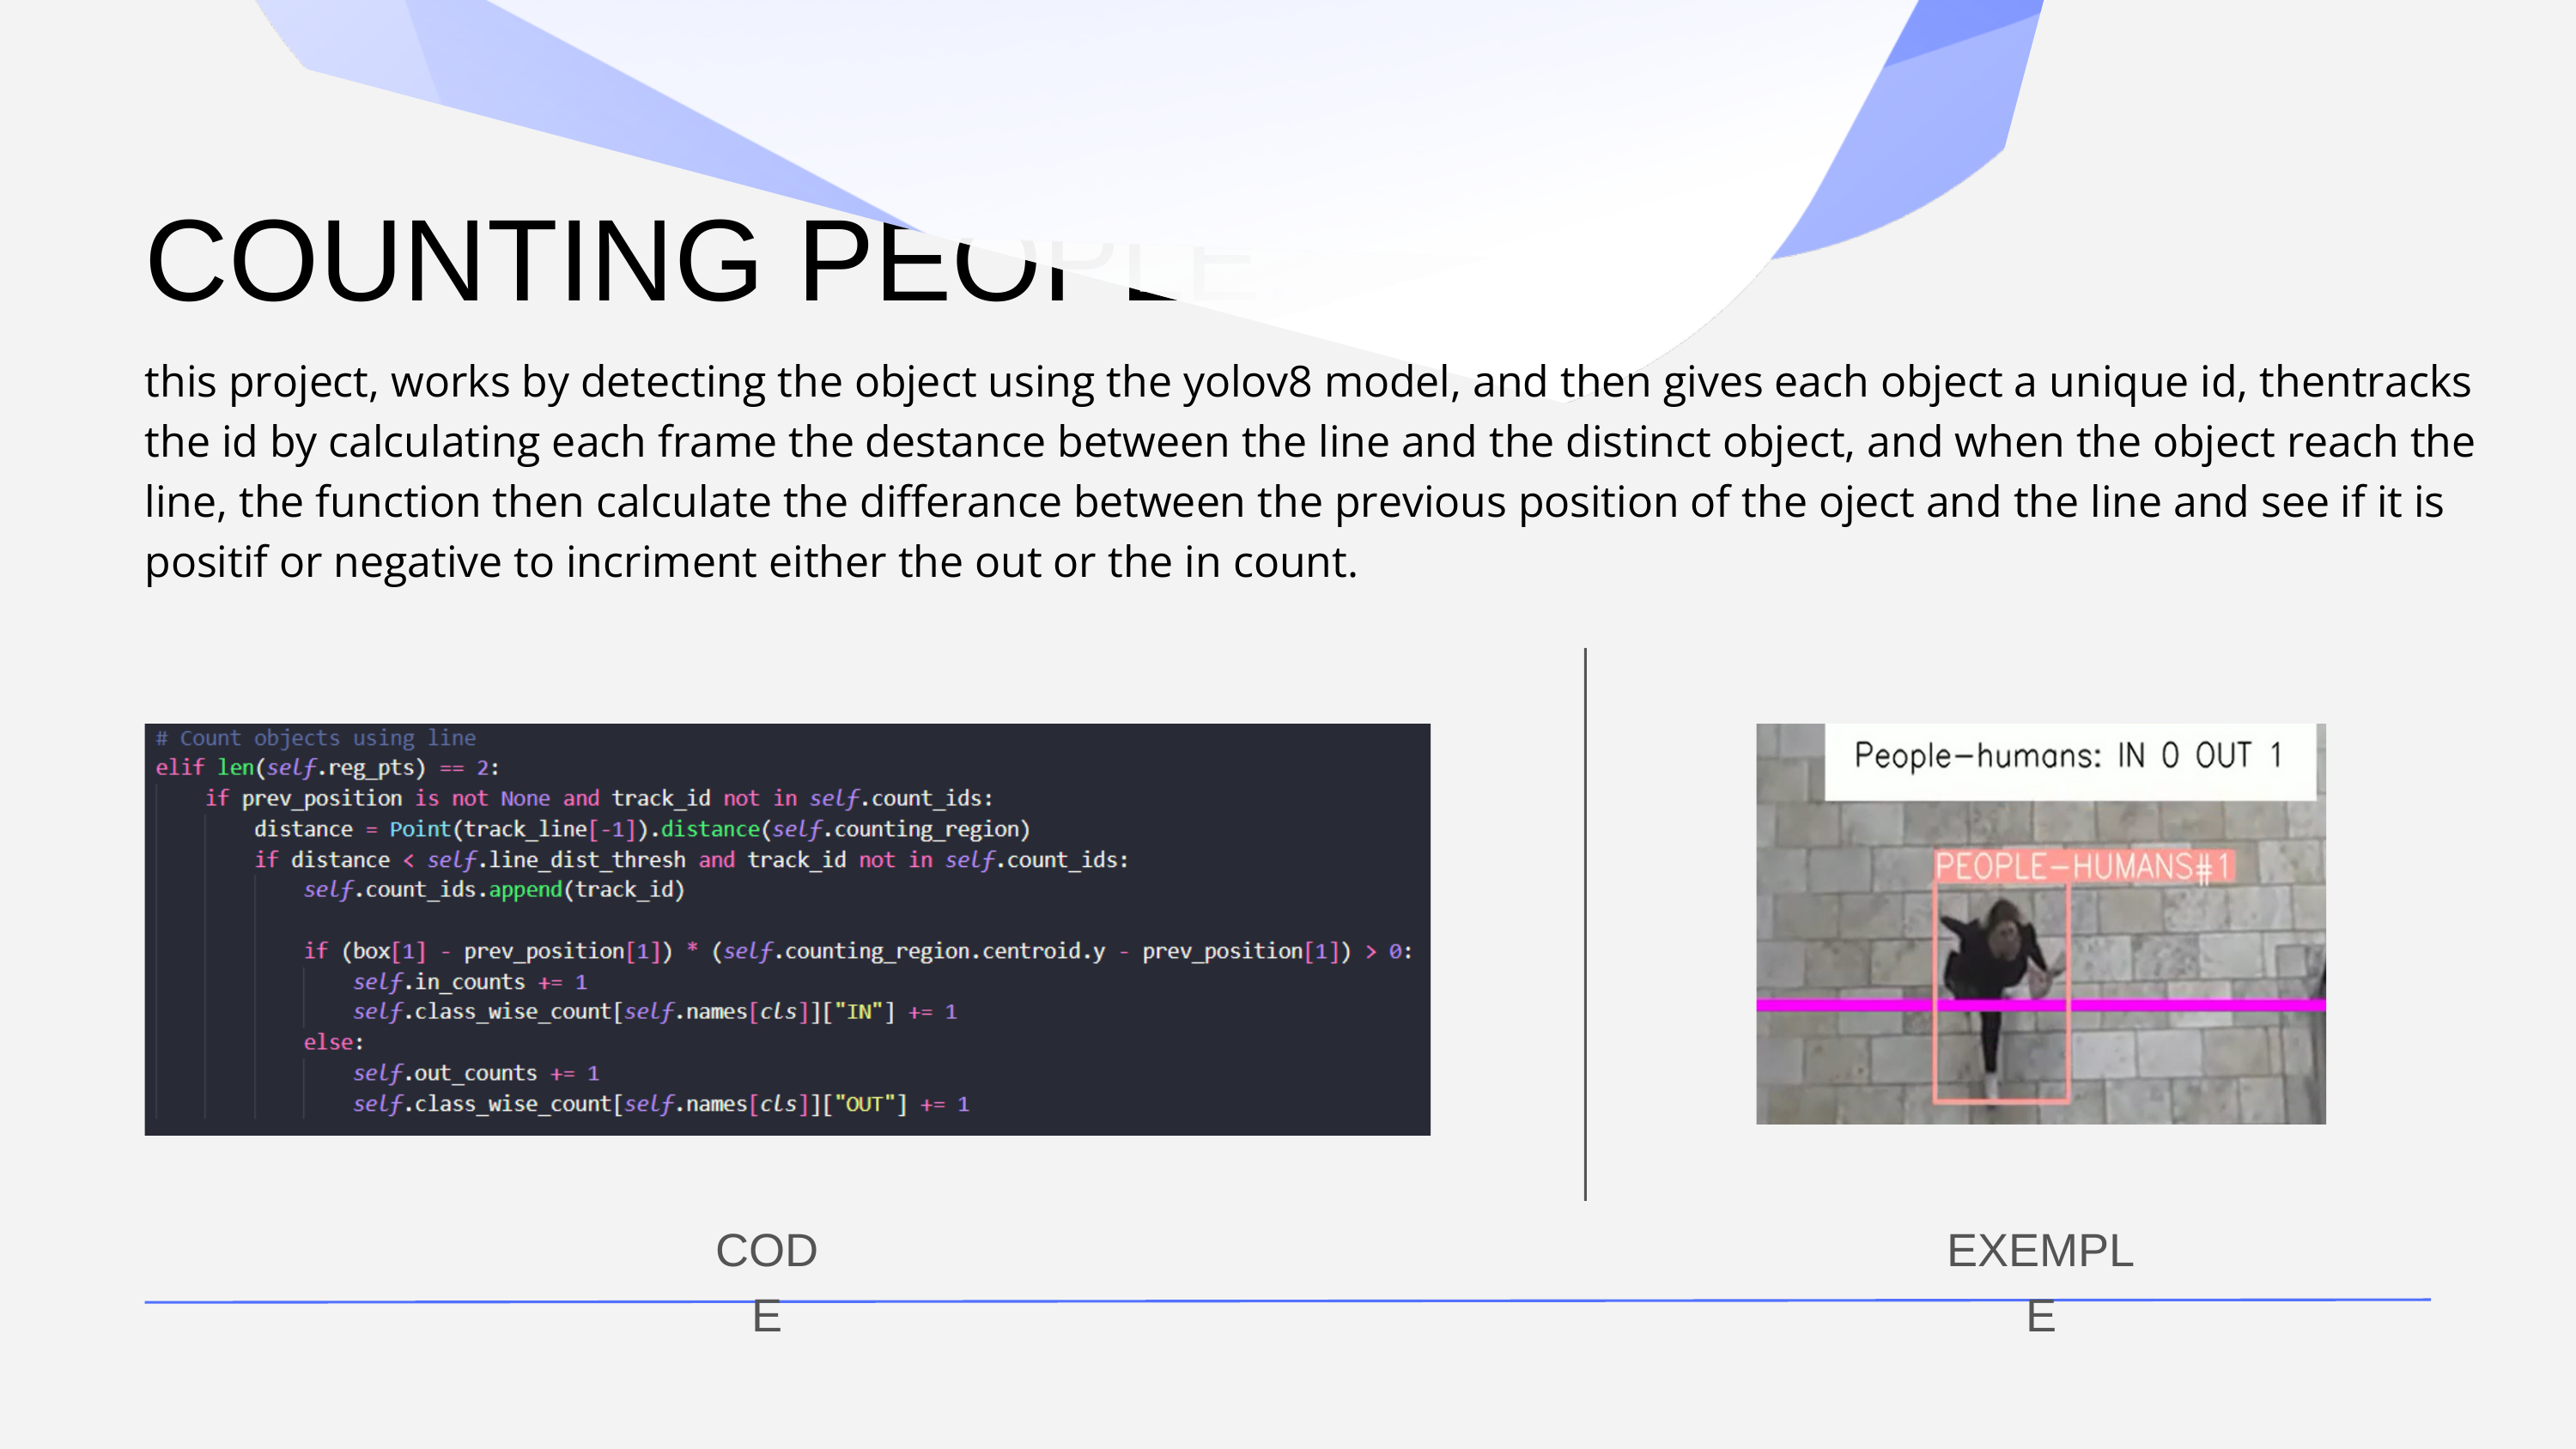

COUNTING PEOPLE.
this project, works by detecting the object using the yolov8 model, and then gives each object a unique id, thentracks the id by calculating each frame the destance between the line and the distinct object, and when the object reach the line, the function then calculate the differance between the previous position of the oject and the line and see if it is positif or negative to incriment either the out or the in count.

CODE
EXEMPLE